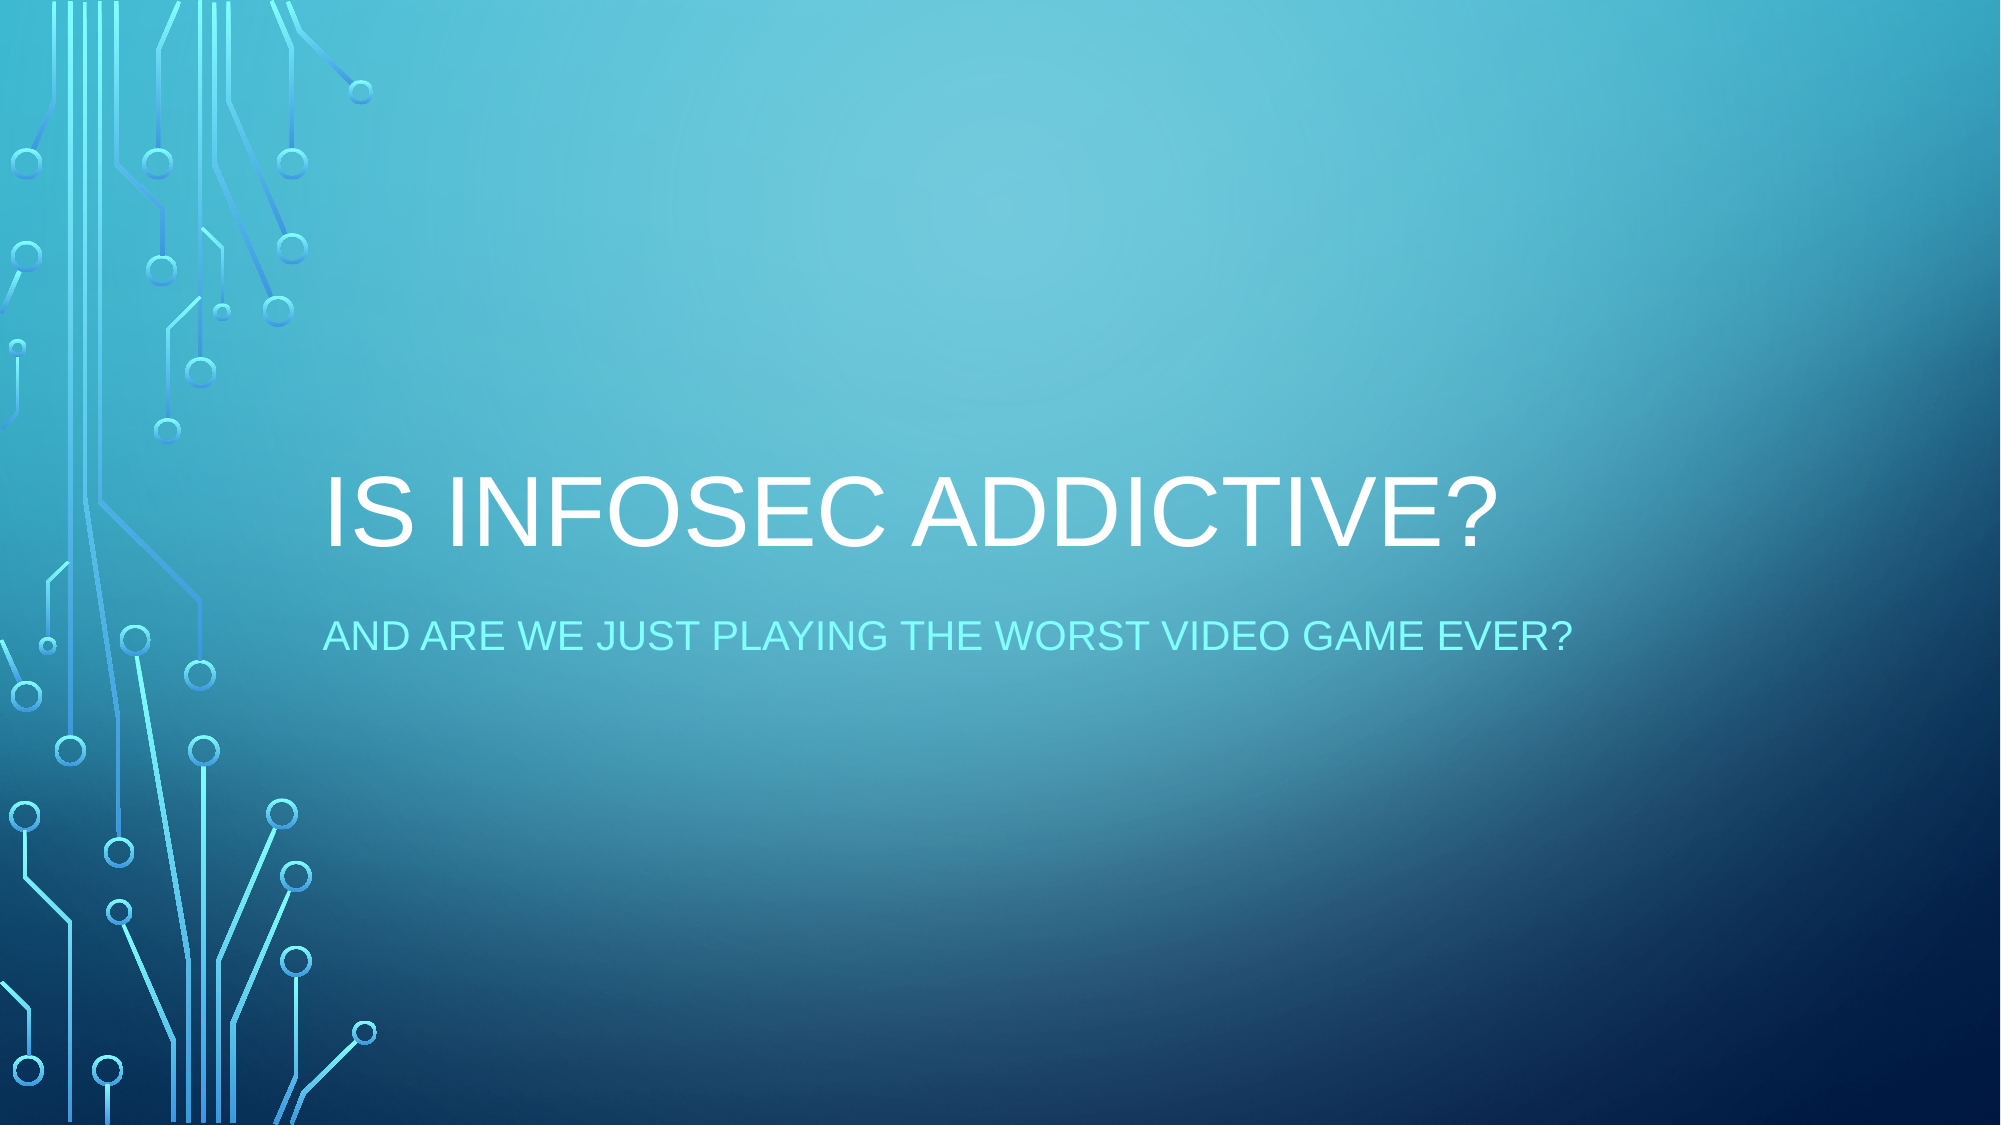

# Is infosec addictive?
And are we just playing the worst video game ever?